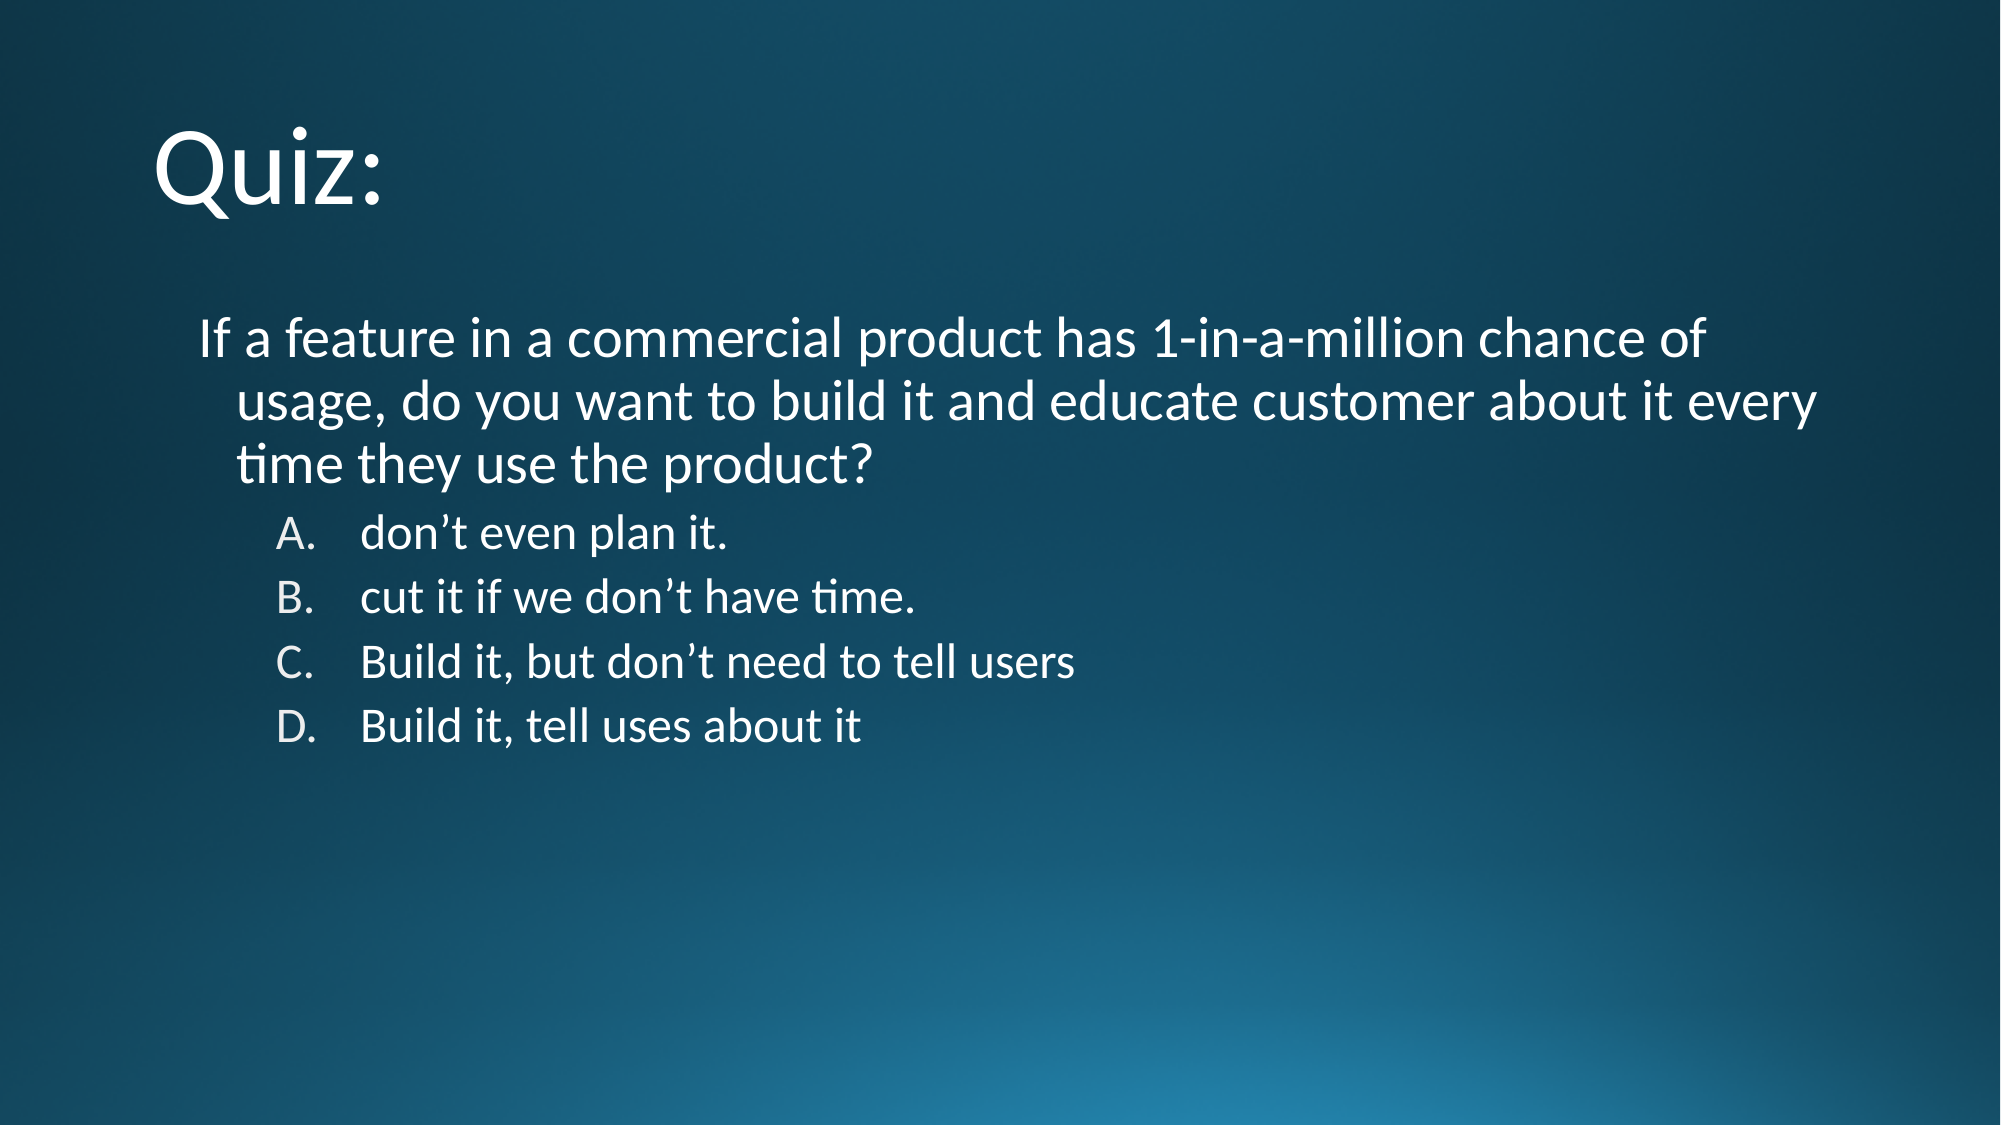

# Quiz:
If a feature in a commercial product has 1-in-a-million chance of usage, do you want to build it and educate customer about it every time they use the product?
don’t even plan it.
cut it if we don’t have time.
Build it, but don’t need to tell users
Build it, tell uses about it